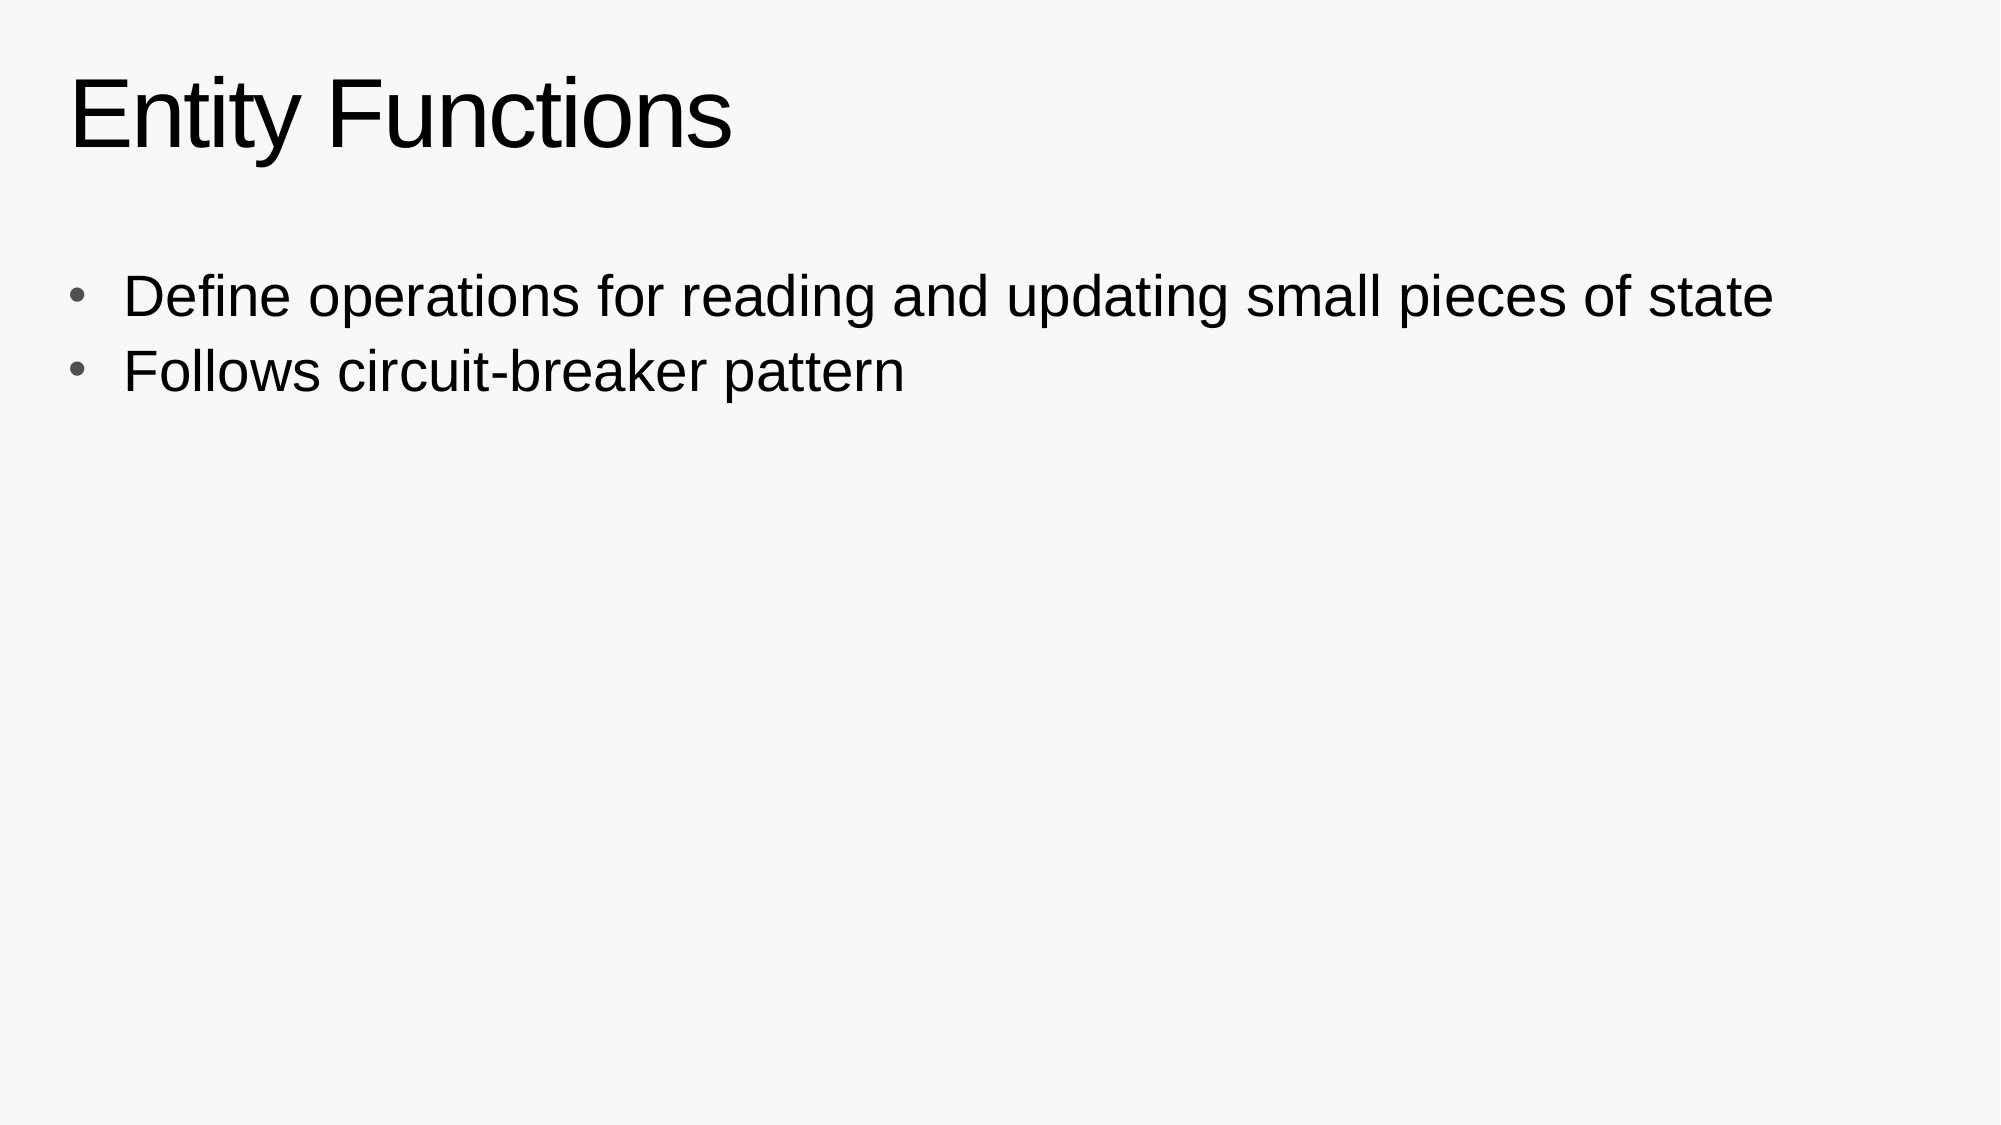

# Entity Functions
Define operations for reading and updating small pieces of state
Follows circuit-breaker pattern